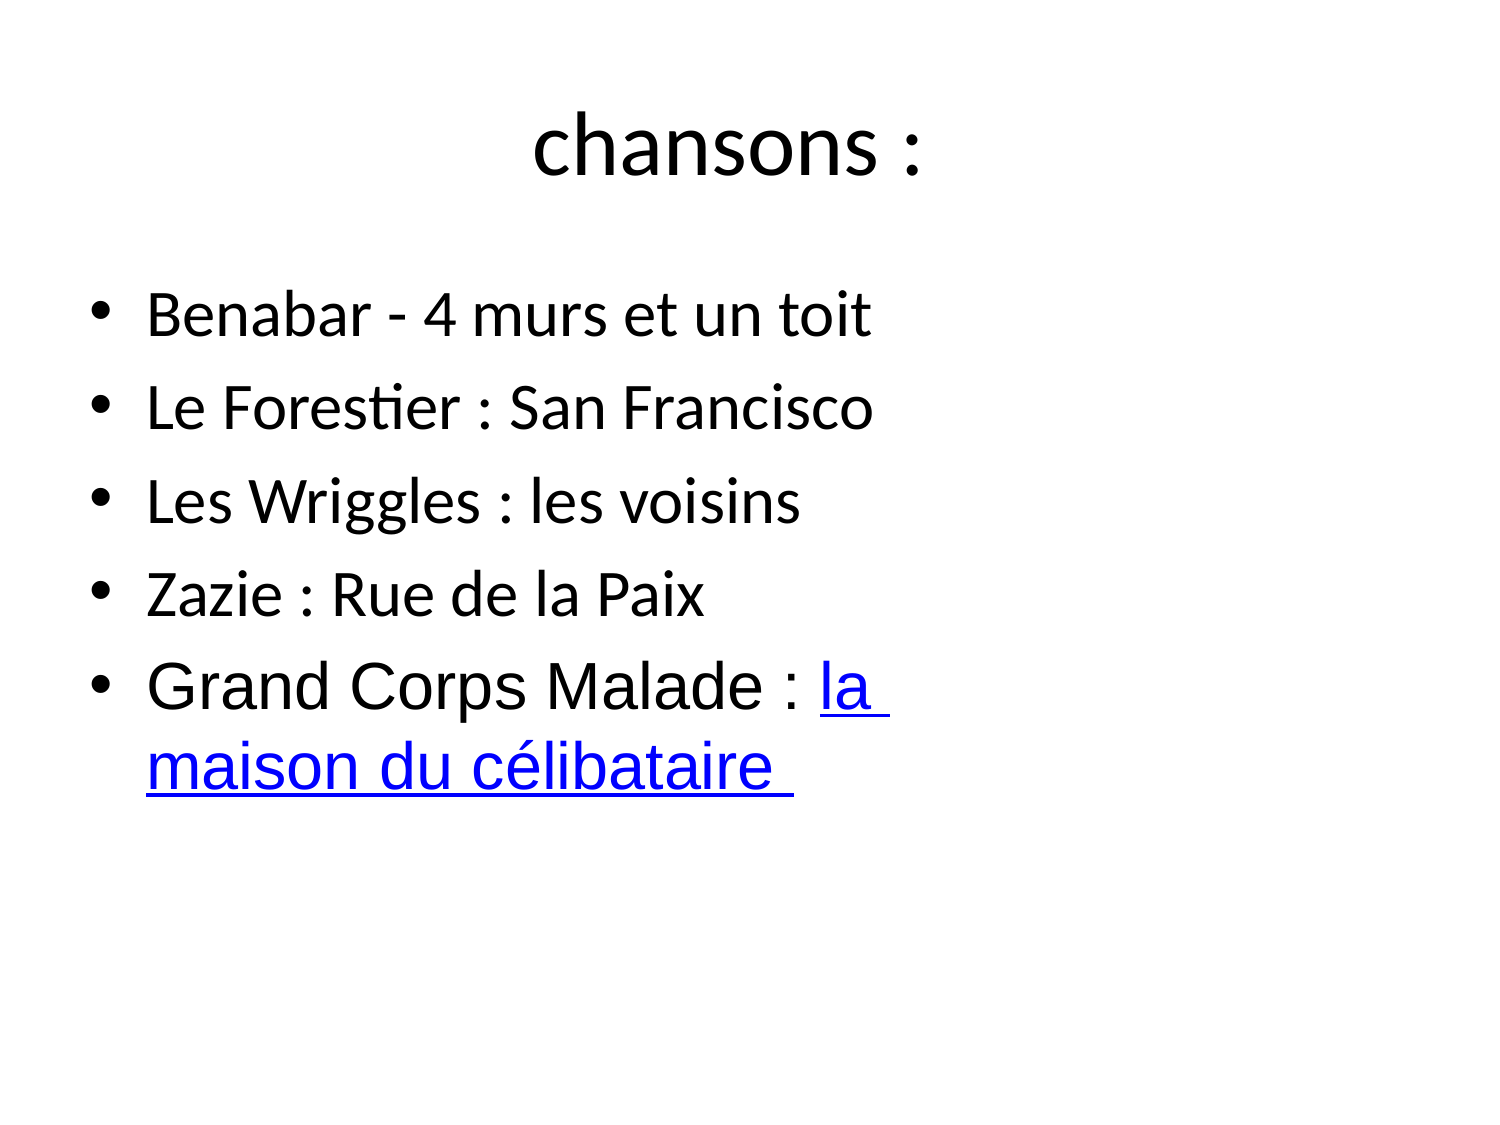

chansons :
Benabar - 4 murs et un toit
Le Forestier : San Francisco
Les Wriggles : les voisins
Zazie : Rue de la Paix
Grand Corps Malade : la maison du célibataire